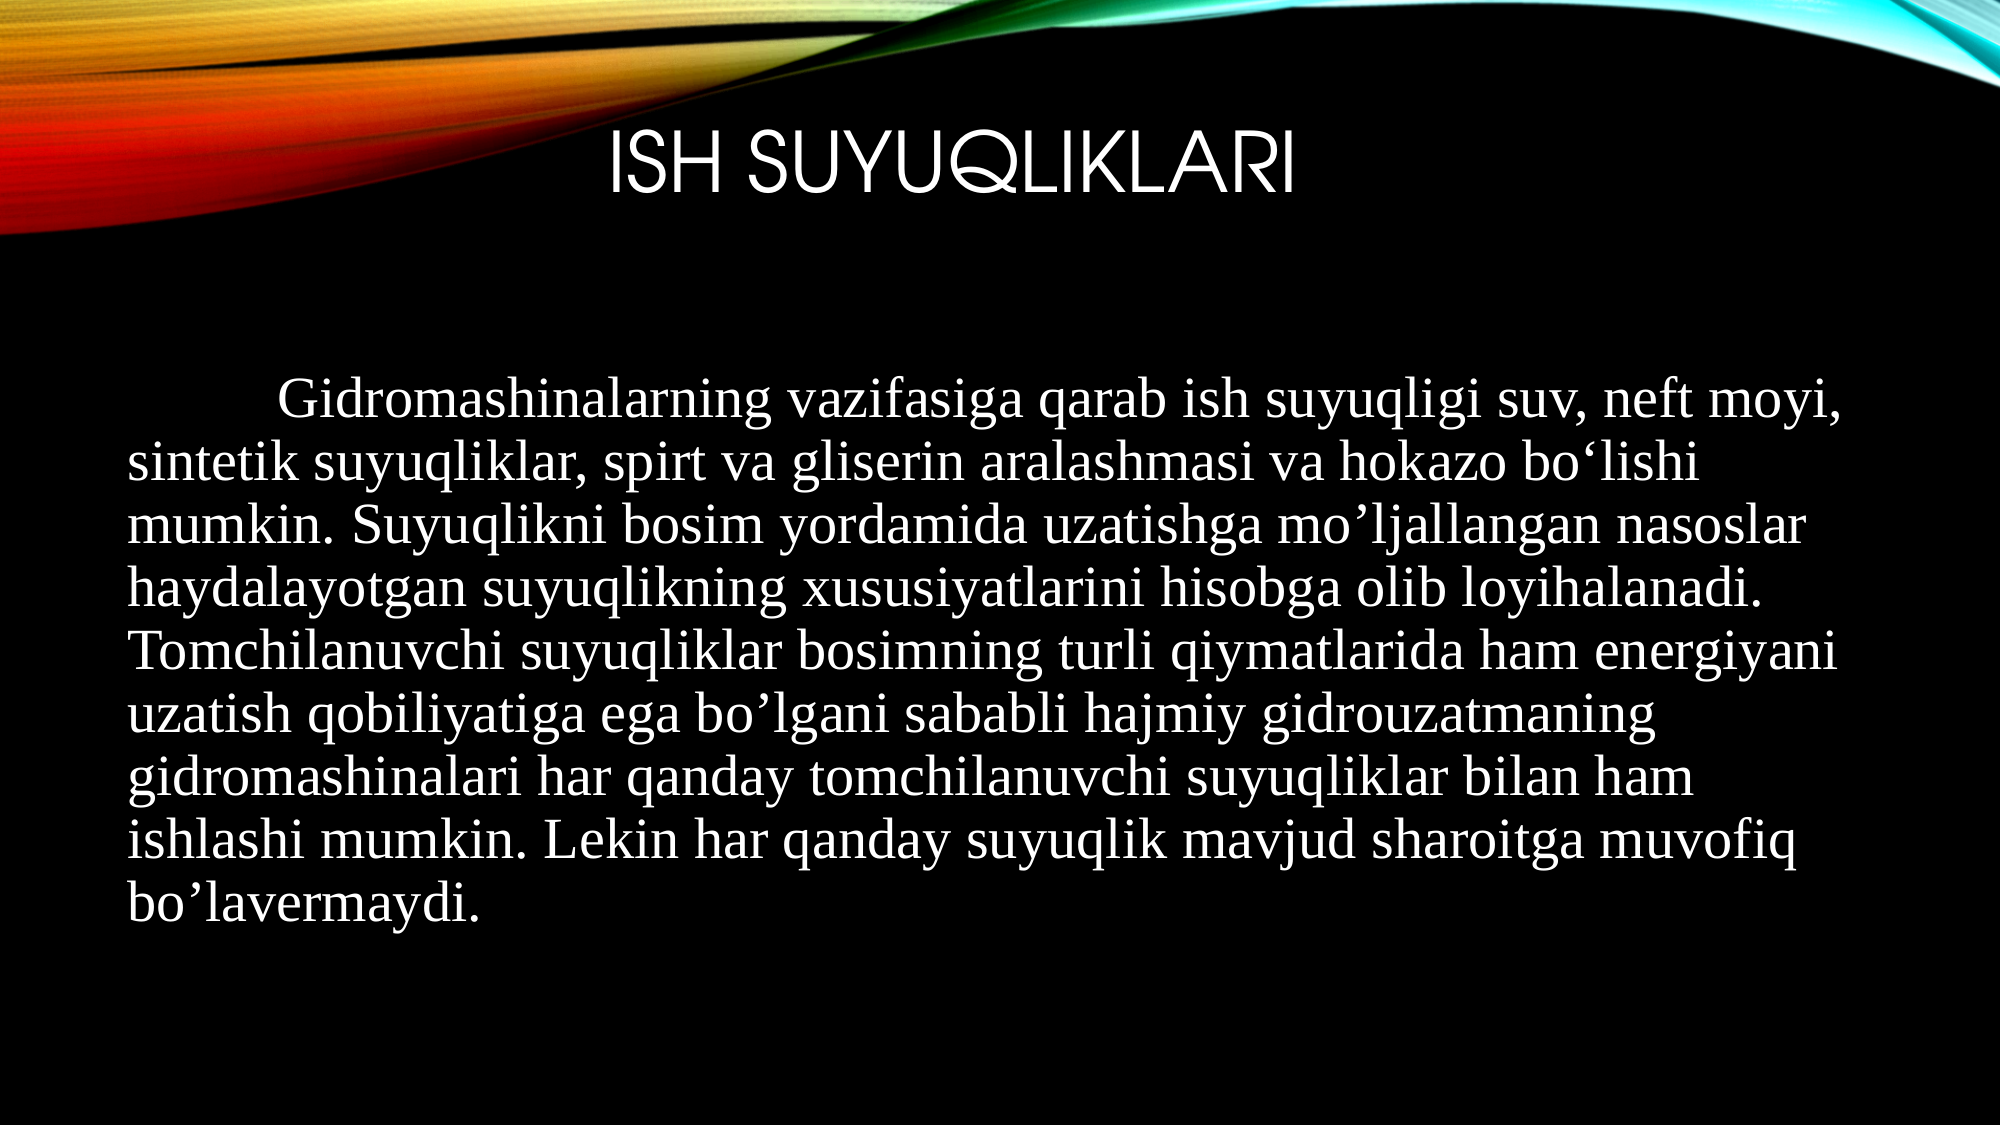

# Ish suyuqliklari
	Gidromashinalarning vazifasiga qarab ish suyuqligi suv, neft moyi, sintetik suyuqliklar, spirt va gliserin aralashmasi va hokazo bo‘lishi mumkin. Suyuqlikni bosim yordamida uzatishga mo’ljallangan nasoslar haydalayotgan suyuqlikning xususiyatlarini hisobga olib loyihalanadi. Tomchilanuvchi suyuqliklar bosimning turli qiymatlarida ham energiyani uzatish qobiliyatiga ega bo’lgani sababli hajmiy gidrouzatmaning gidromashinalari har qanday tomchilanuvchi suyuqliklar bilan ham ishlashi mumkin. Lekin har qanday suyuqlik mavjud sharoitga muvofiq bo’lavermaydi.